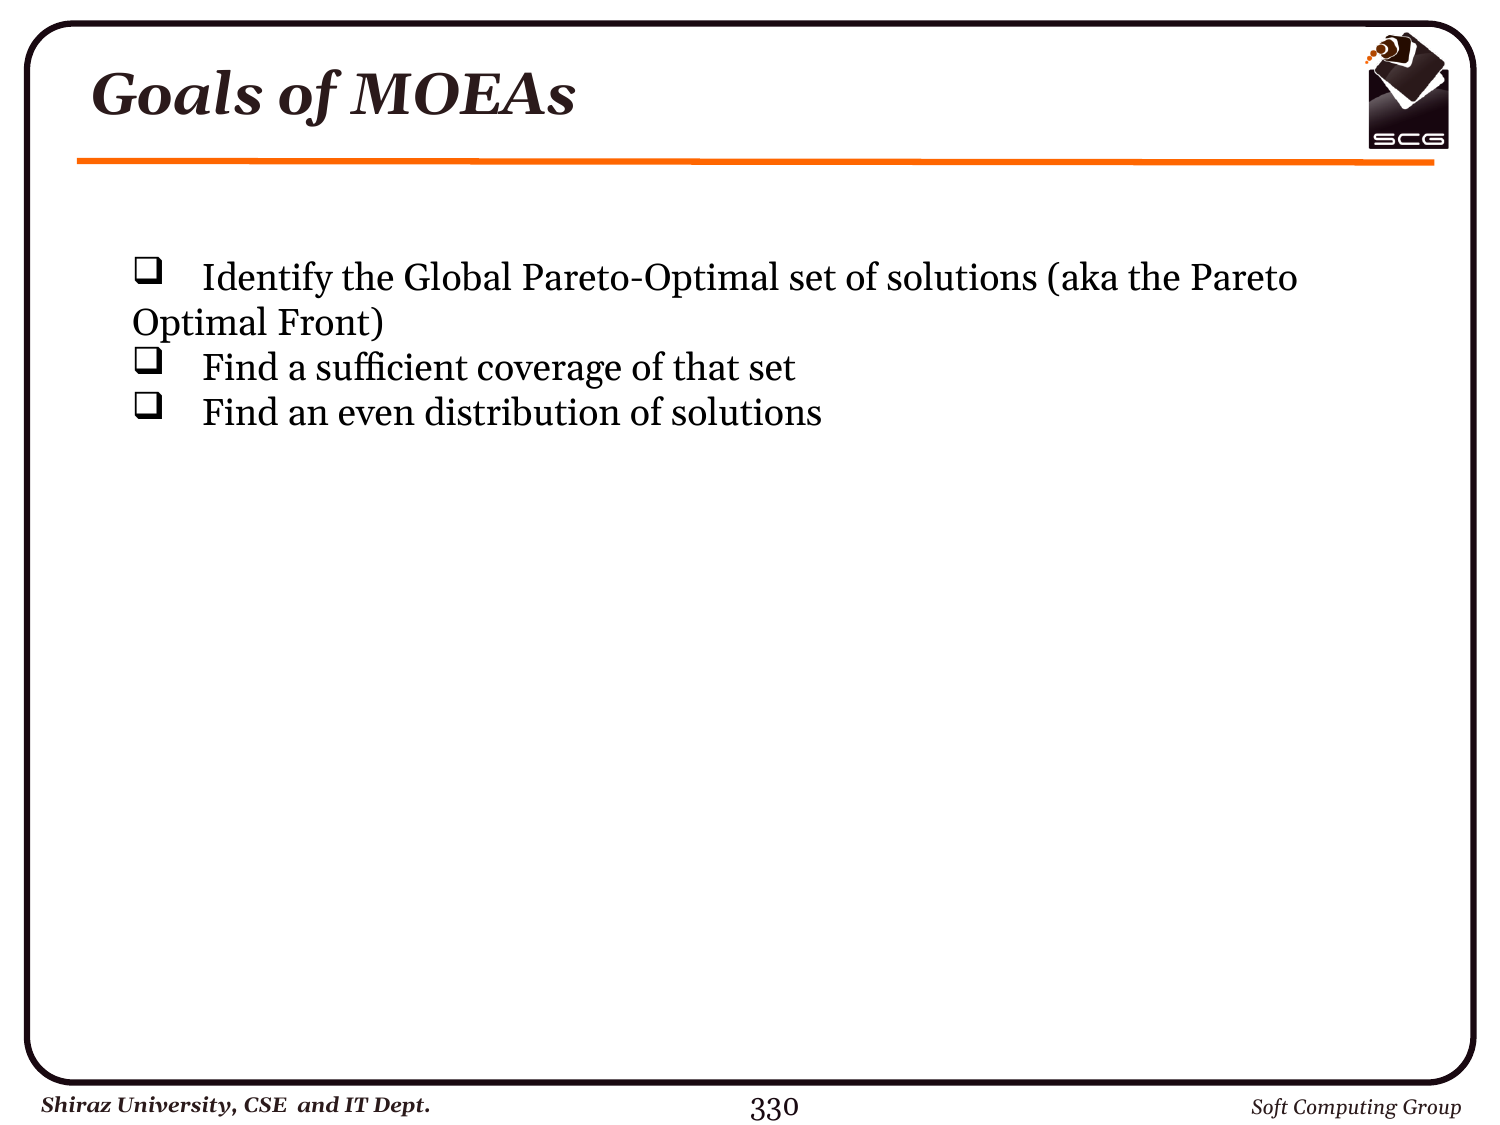

# Goals of MOEAs
    Identify the Global Pareto-Optimal set of solutions (aka the Pareto Optimal Front)
    Find a sufficient coverage of that set
    Find an even distribution of solutions
330